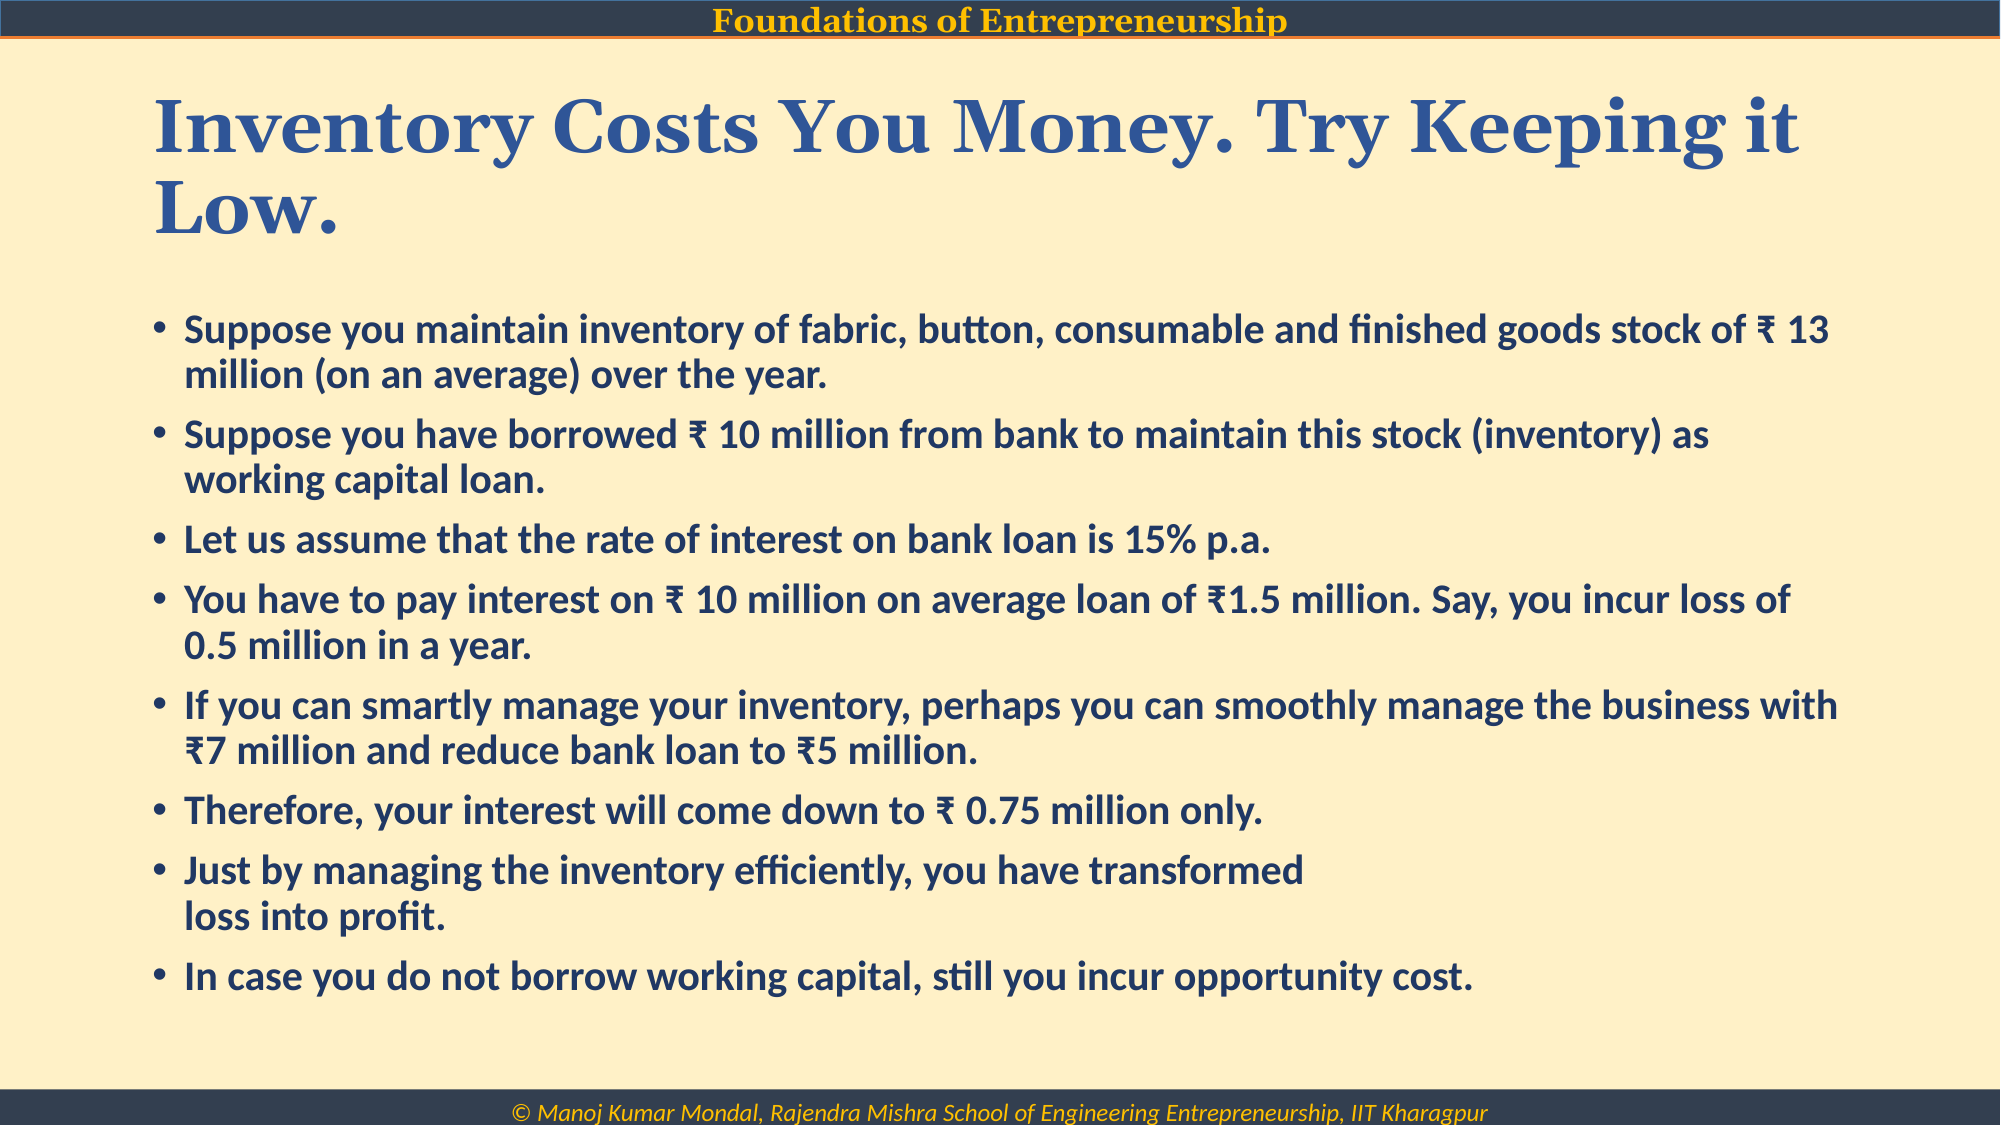

# Inventory Costs You Money. Try Keeping it Low.
Suppose you maintain inventory of fabric, button, consumable and finished goods stock of ₹ 13 million (on an average) over the year.
Suppose you have borrowed ₹ 10 million from bank to maintain this stock (inventory) as working capital loan.
Let us assume that the rate of interest on bank loan is 15% p.a.
You have to pay interest on ₹ 10 million on average loan of ₹1.5 million. Say, you incur loss of 0.5 million in a year.
If you can smartly manage your inventory, perhaps you can smoothly manage the business with ₹7 million and reduce bank loan to ₹5 million.
Therefore, your interest will come down to ₹ 0.75 million only.
Just by managing the inventory efficiently, you have transformed
loss into profit.
In case you do not borrow working capital, still you incur opportunity cost.